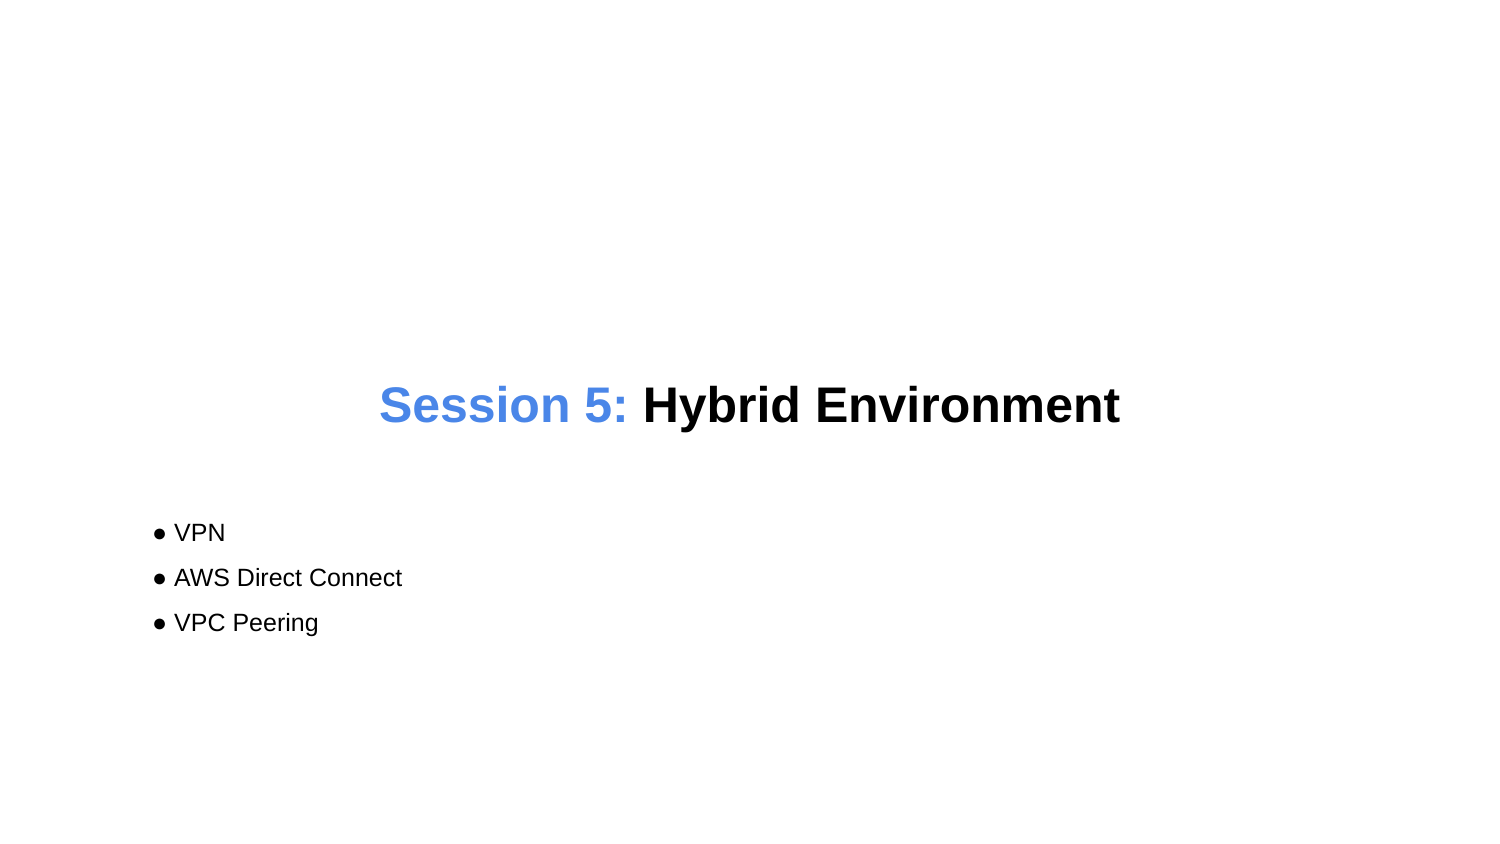

Session 5: Hybrid Environment
● VPN
● AWS Direct Connect
● VPC Peering